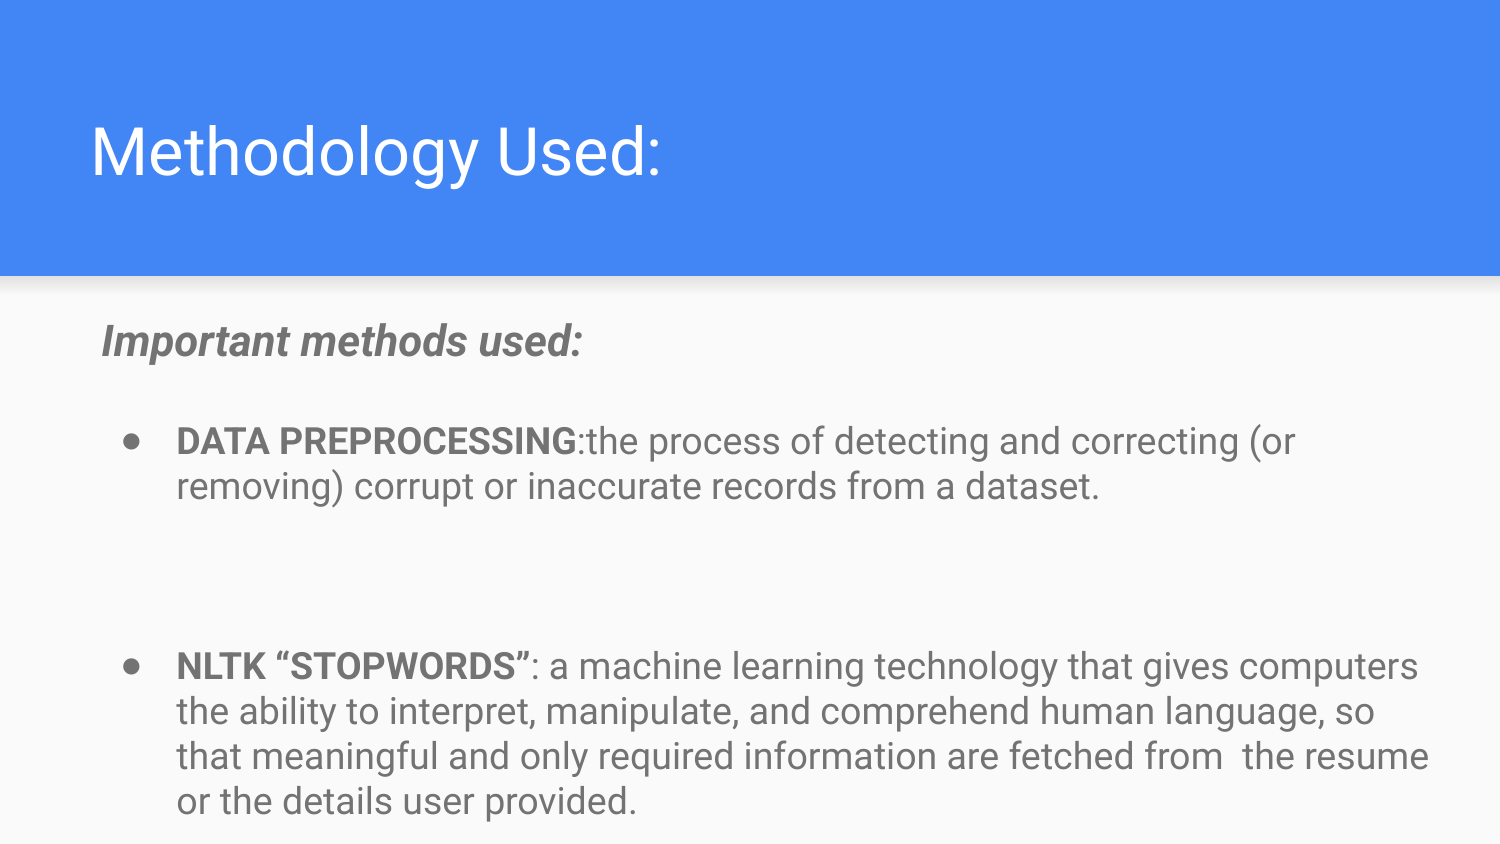

# Methodology Used:
Important methods used:

DATA PREPROCESSING:the process of detecting and correcting (or removing) corrupt or inaccurate records from a dataset.

NLTK “STOPWORDS”: a machine learning technology that gives computers the ability to interpret, manipulate, and comprehend human language, so that meaningful and only required information are fetched from  the resume or the details user provided.